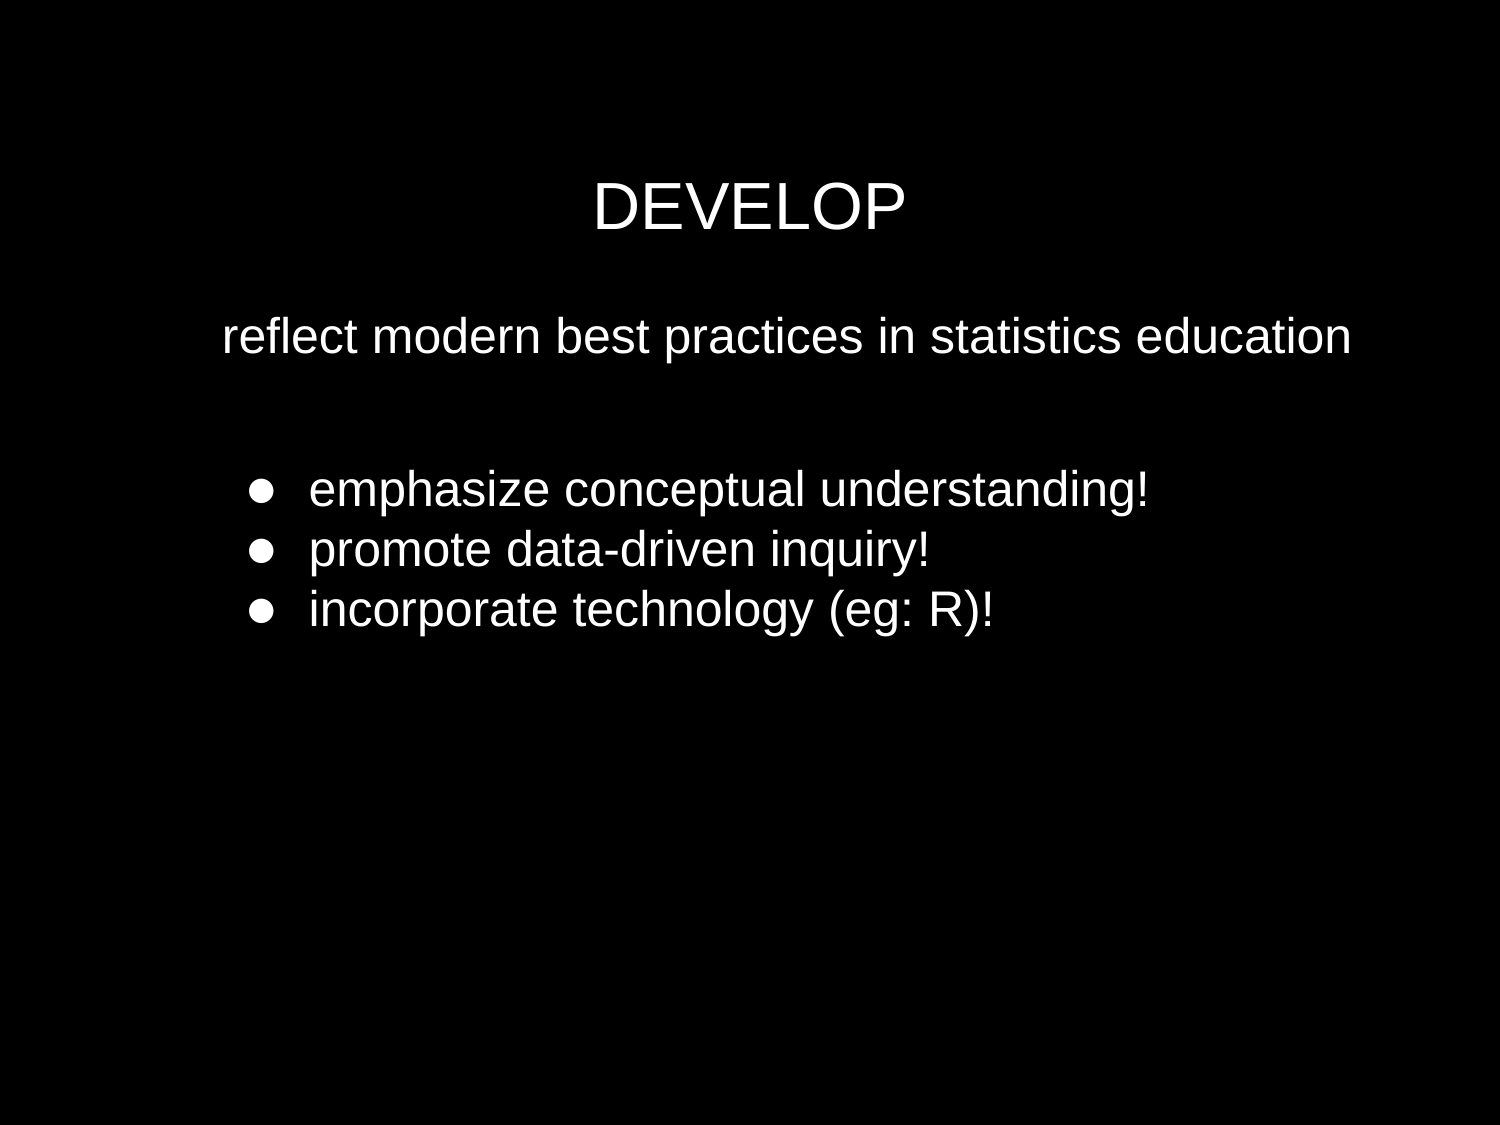

DEVELOP

reflect modern best practices in statistics education

emphasize conceptual understanding!
promote data-driven inquiry!
incorporate technology (eg: R)!